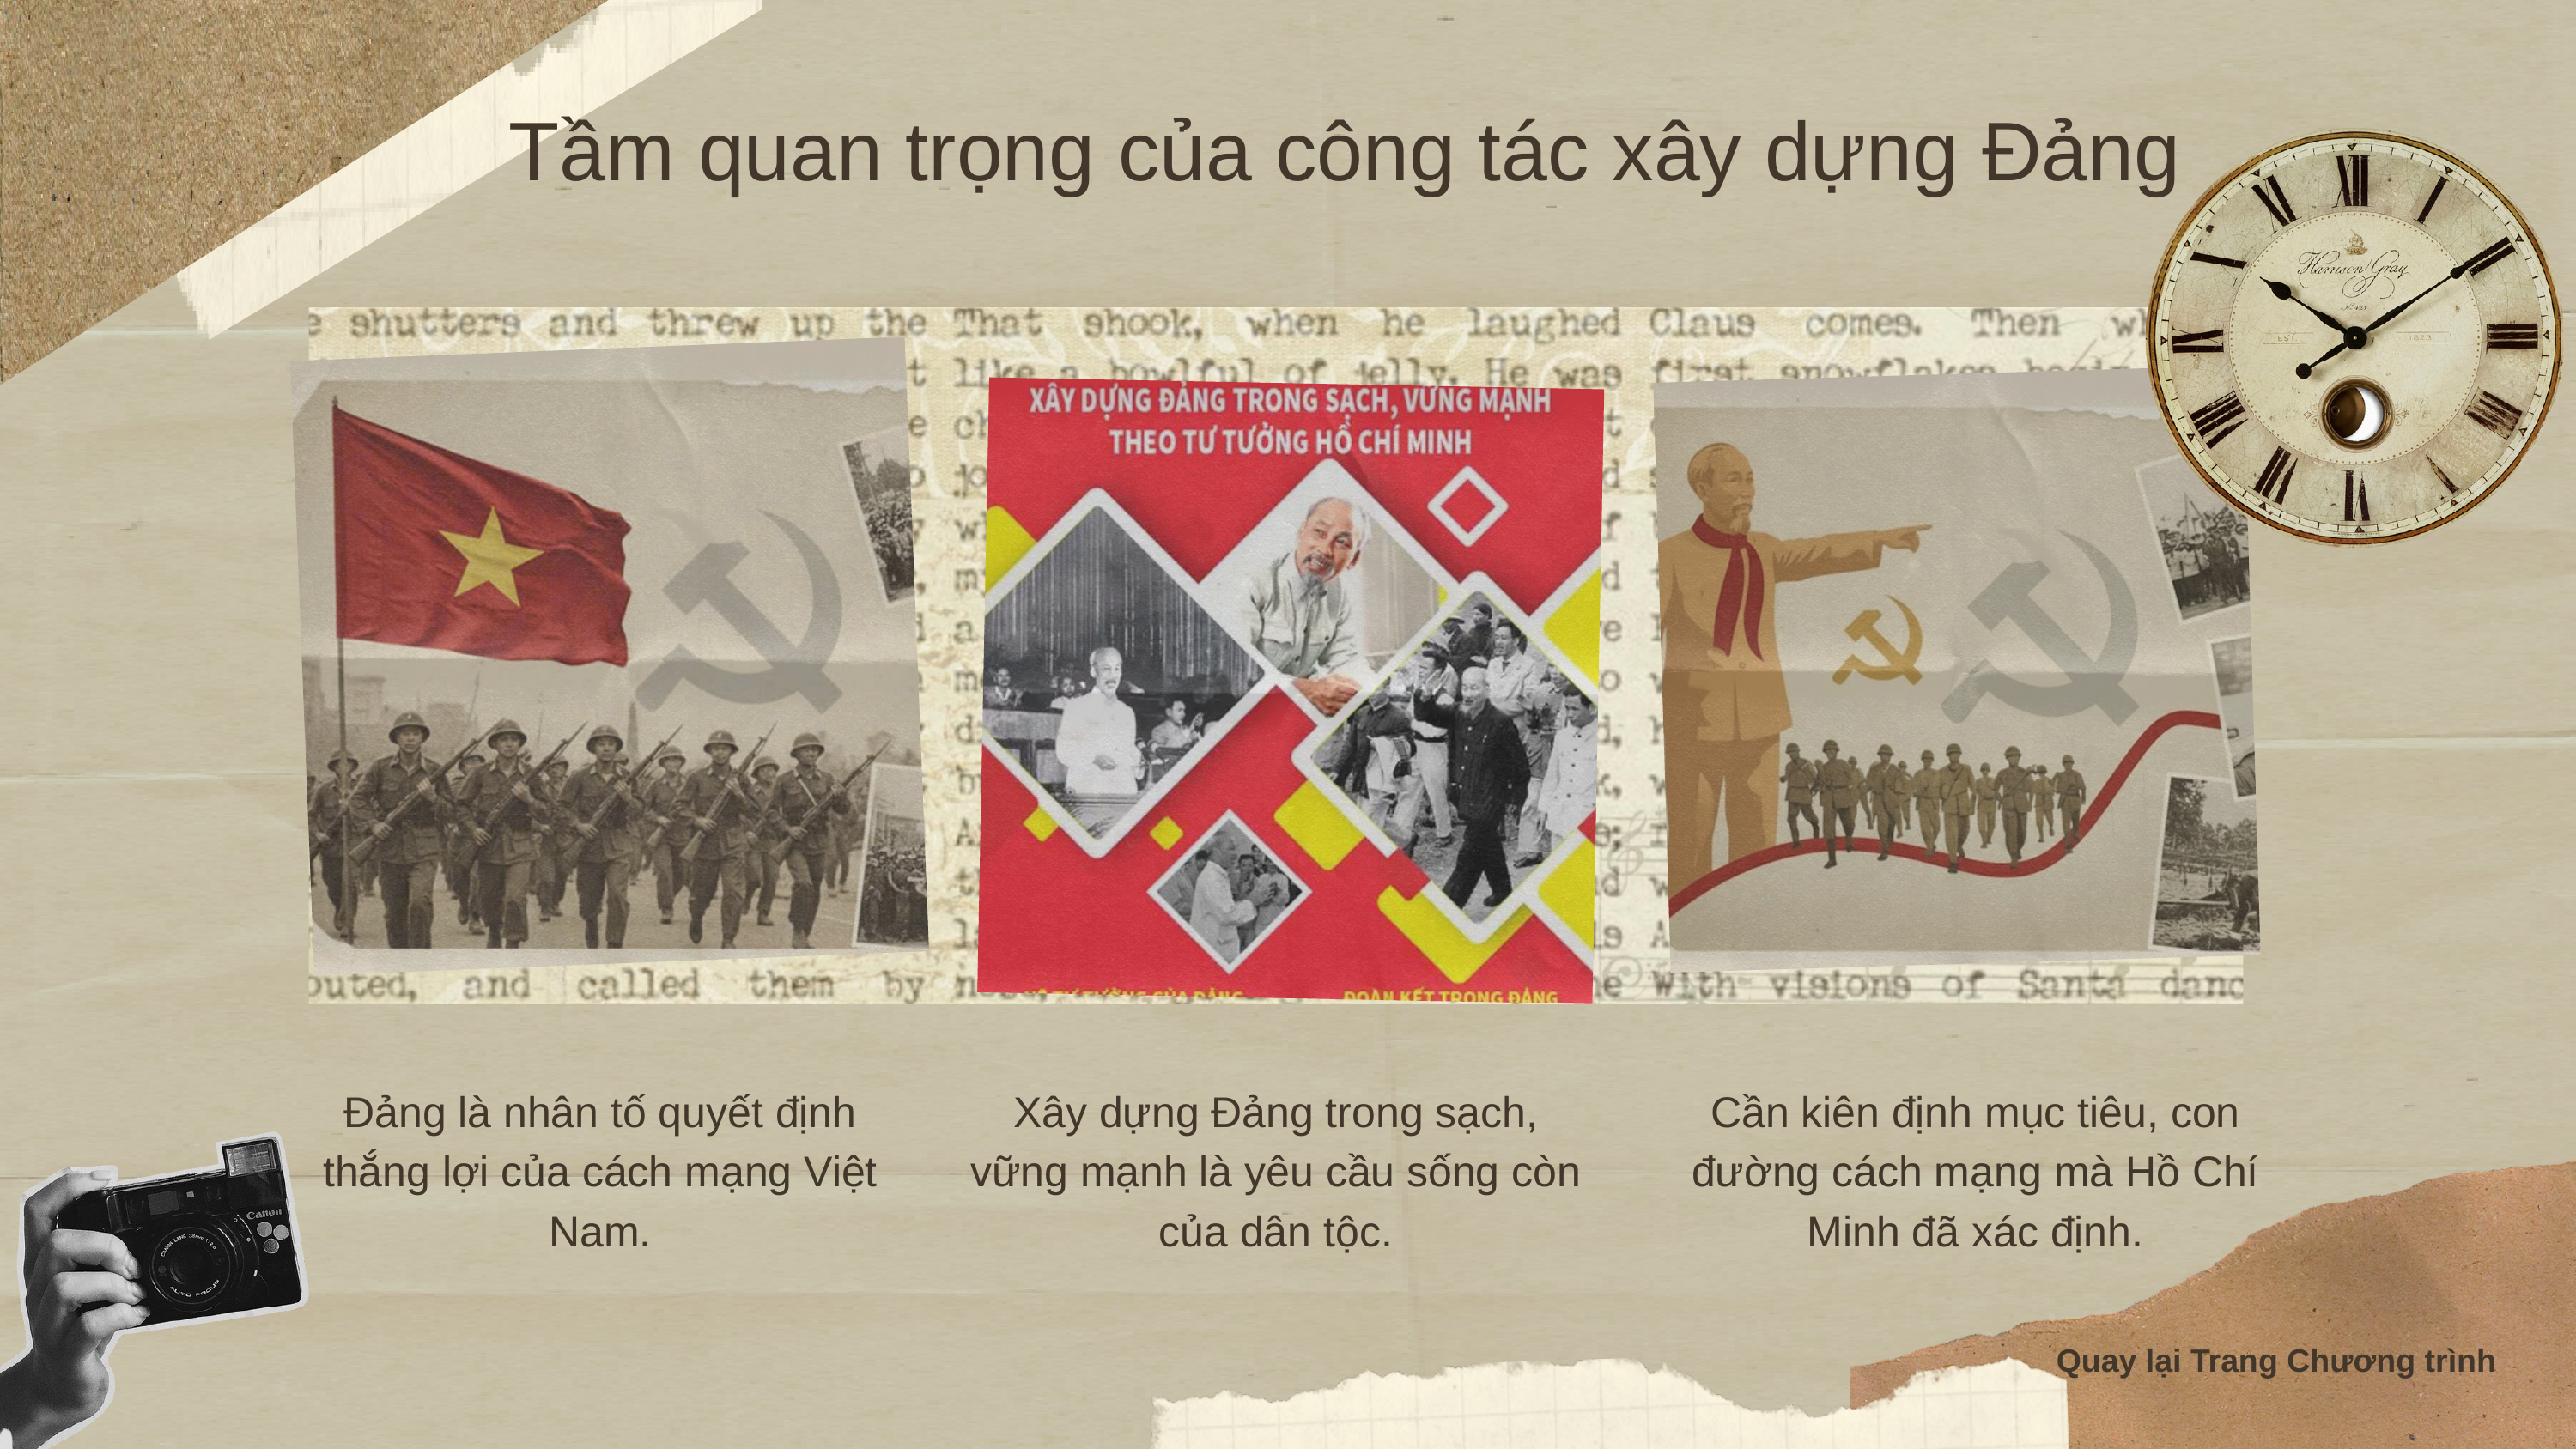

Tầm quan trọng của công tác xây dựng Đảng

Đảng là nhân tố quyết định thắng lợi của cách mạng Việt Nam.
Xây dựng Đảng trong sạch, vững mạnh là yêu cầu sống còn của dân tộc.
Cần kiên định mục tiêu, con đường cách mạng mà Hồ Chí Minh đã xác định.

Quay lại Trang Chương trình